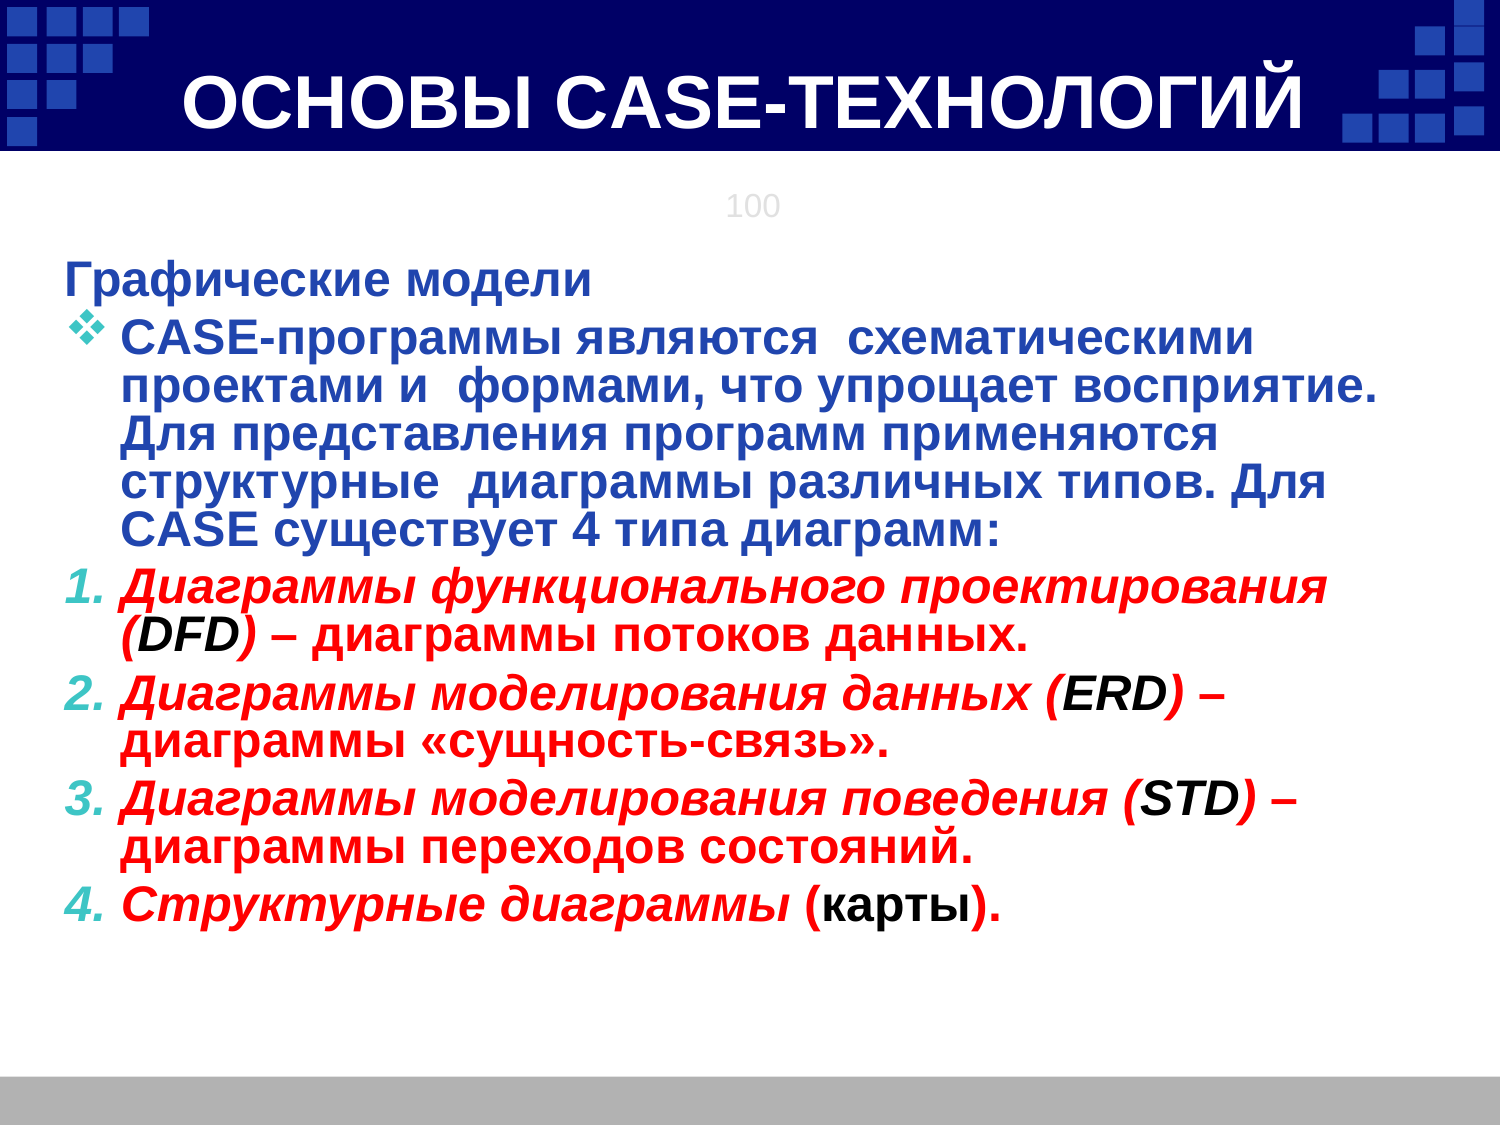

ОСНОВЫ СASE-ТЕХНОЛОГИЙ
100
Графические модели
CASE-программы являются  схематическими проектами и  формами, что упрощает восприятие. Для представления программ применяются  структурные  диаграммы различных типов. Для CASE существует 4 типа диаграмм:
Диаграммы функционального проектирования (DFD) – диаграммы потоков данных.
Диаграммы моделирования данных (ERD) – диаграммы «сущность-связь».
Диаграммы моделирования поведения (STD) – диаграммы переходов состояний.
Структурные диаграммы (карты).